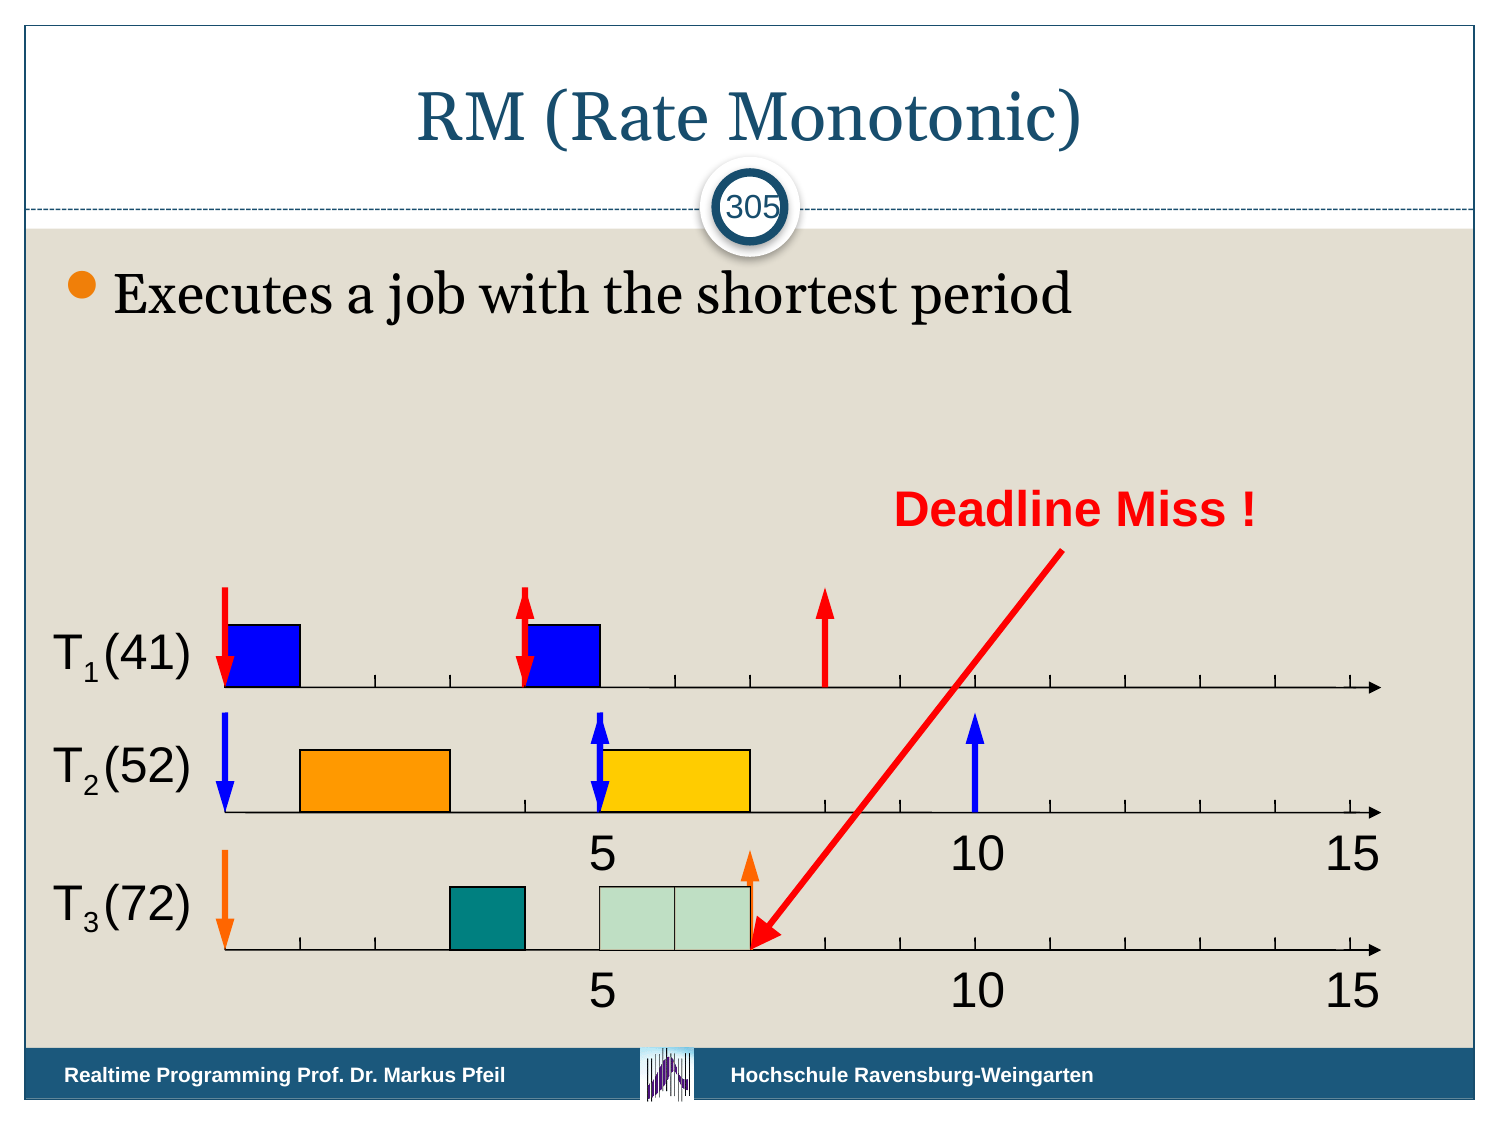

# RM (Rate Monotonic)
305
Executes a job with the shortest period
Deadline Miss !

T1
(41)

T2
(52)

5
10
15
5
10
15

T3
(72)

Realtime Programming Prof. Dr. Markus Pfeil